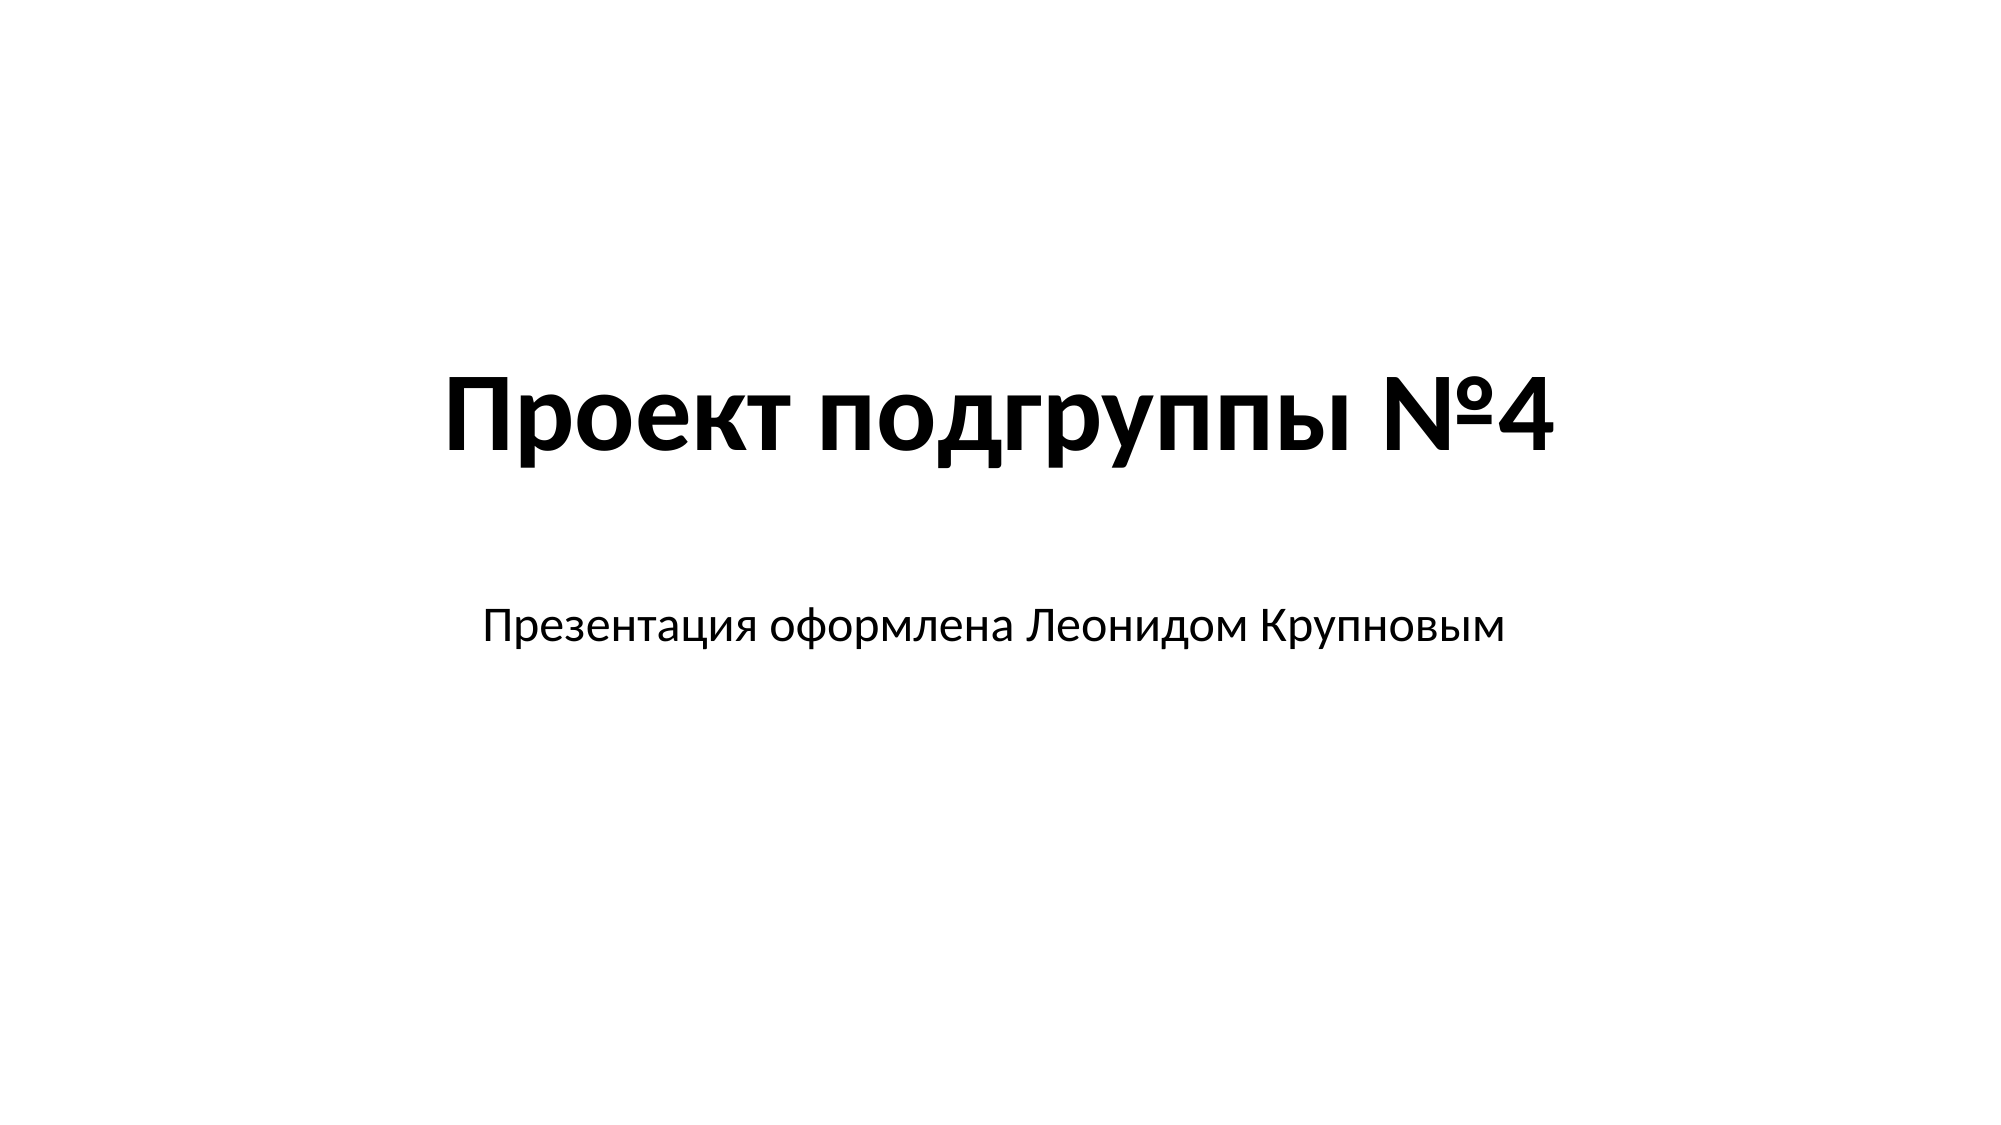

#
Проект подгруппы №4

Презентация оформлена Леонидом Крупновым